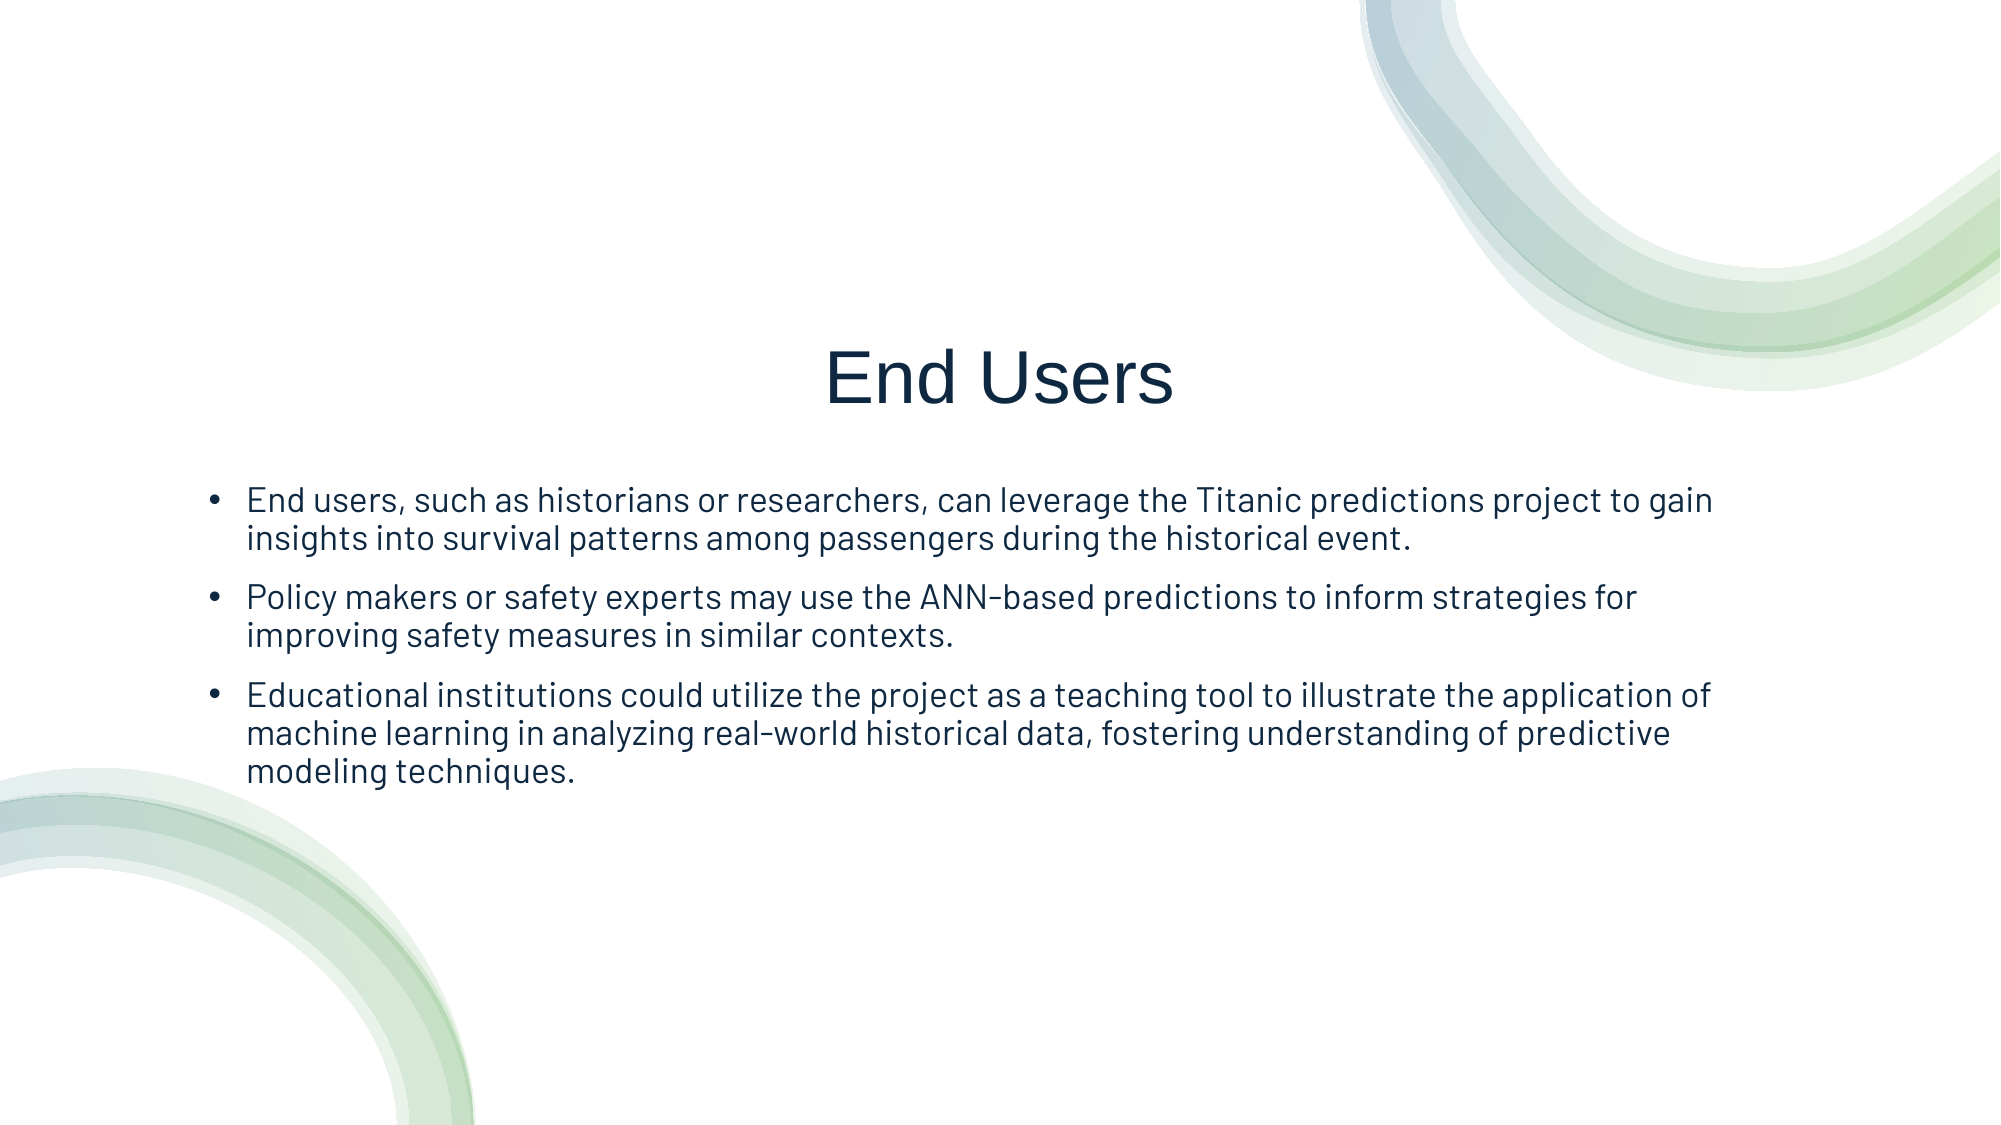

# End Users
End users, such as historians or researchers, can leverage the Titanic predictions project to gain insights into survival patterns among passengers during the historical event.
Policy makers or safety experts may use the ANN-based predictions to inform strategies for improving safety measures in similar contexts.
Educational institutions could utilize the project as a teaching tool to illustrate the application of machine learning in analyzing real-world historical data, fostering understanding of predictive modeling techniques.